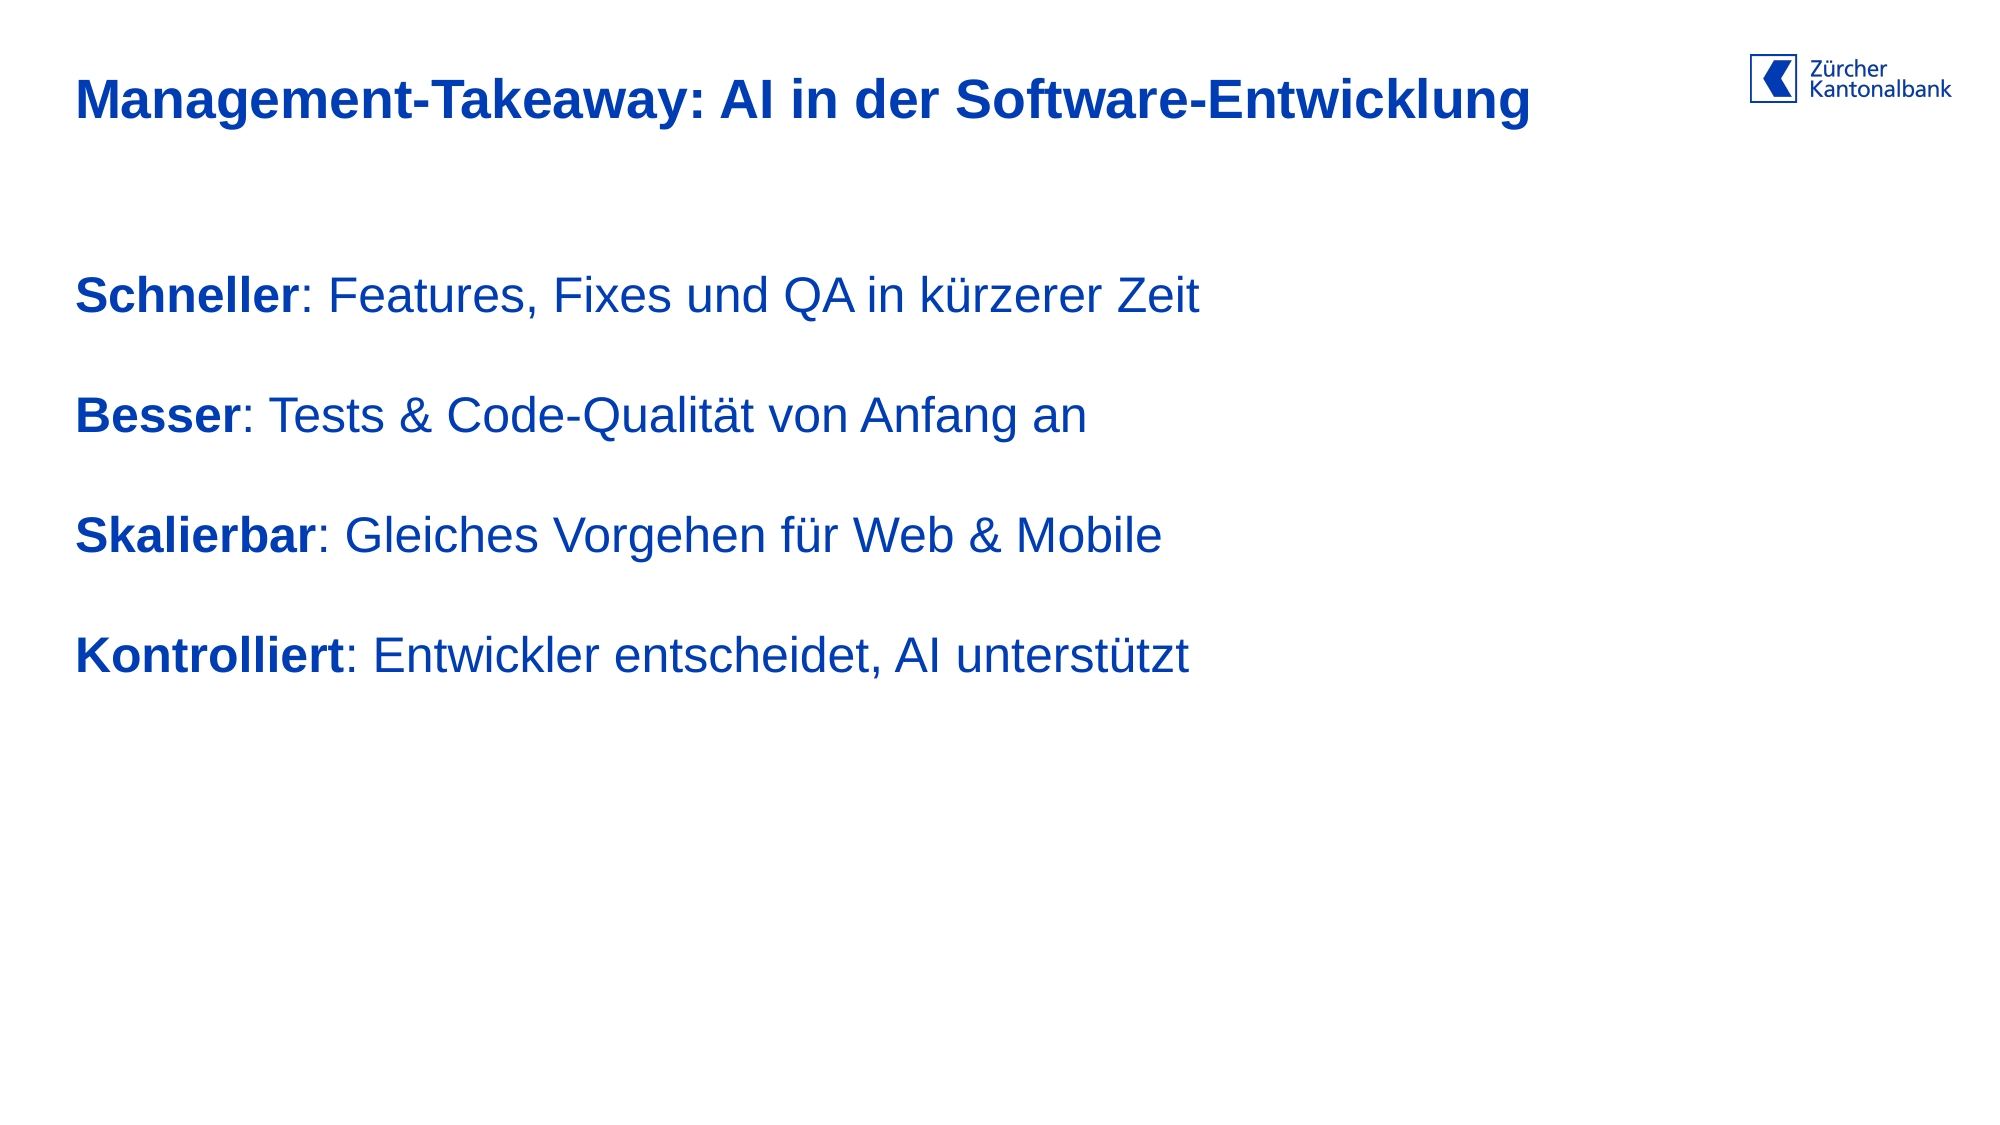

# Management-Takeaway: AI in der Software-Entwicklung
Schneller: Features, Fixes und QA in kürzerer Zeit

Besser: Tests & Code-Qualität von Anfang an

Skalierbar: Gleiches Vorgehen für Web & Mobile

Kontrolliert: Entwickler entscheidet, AI unterstützt